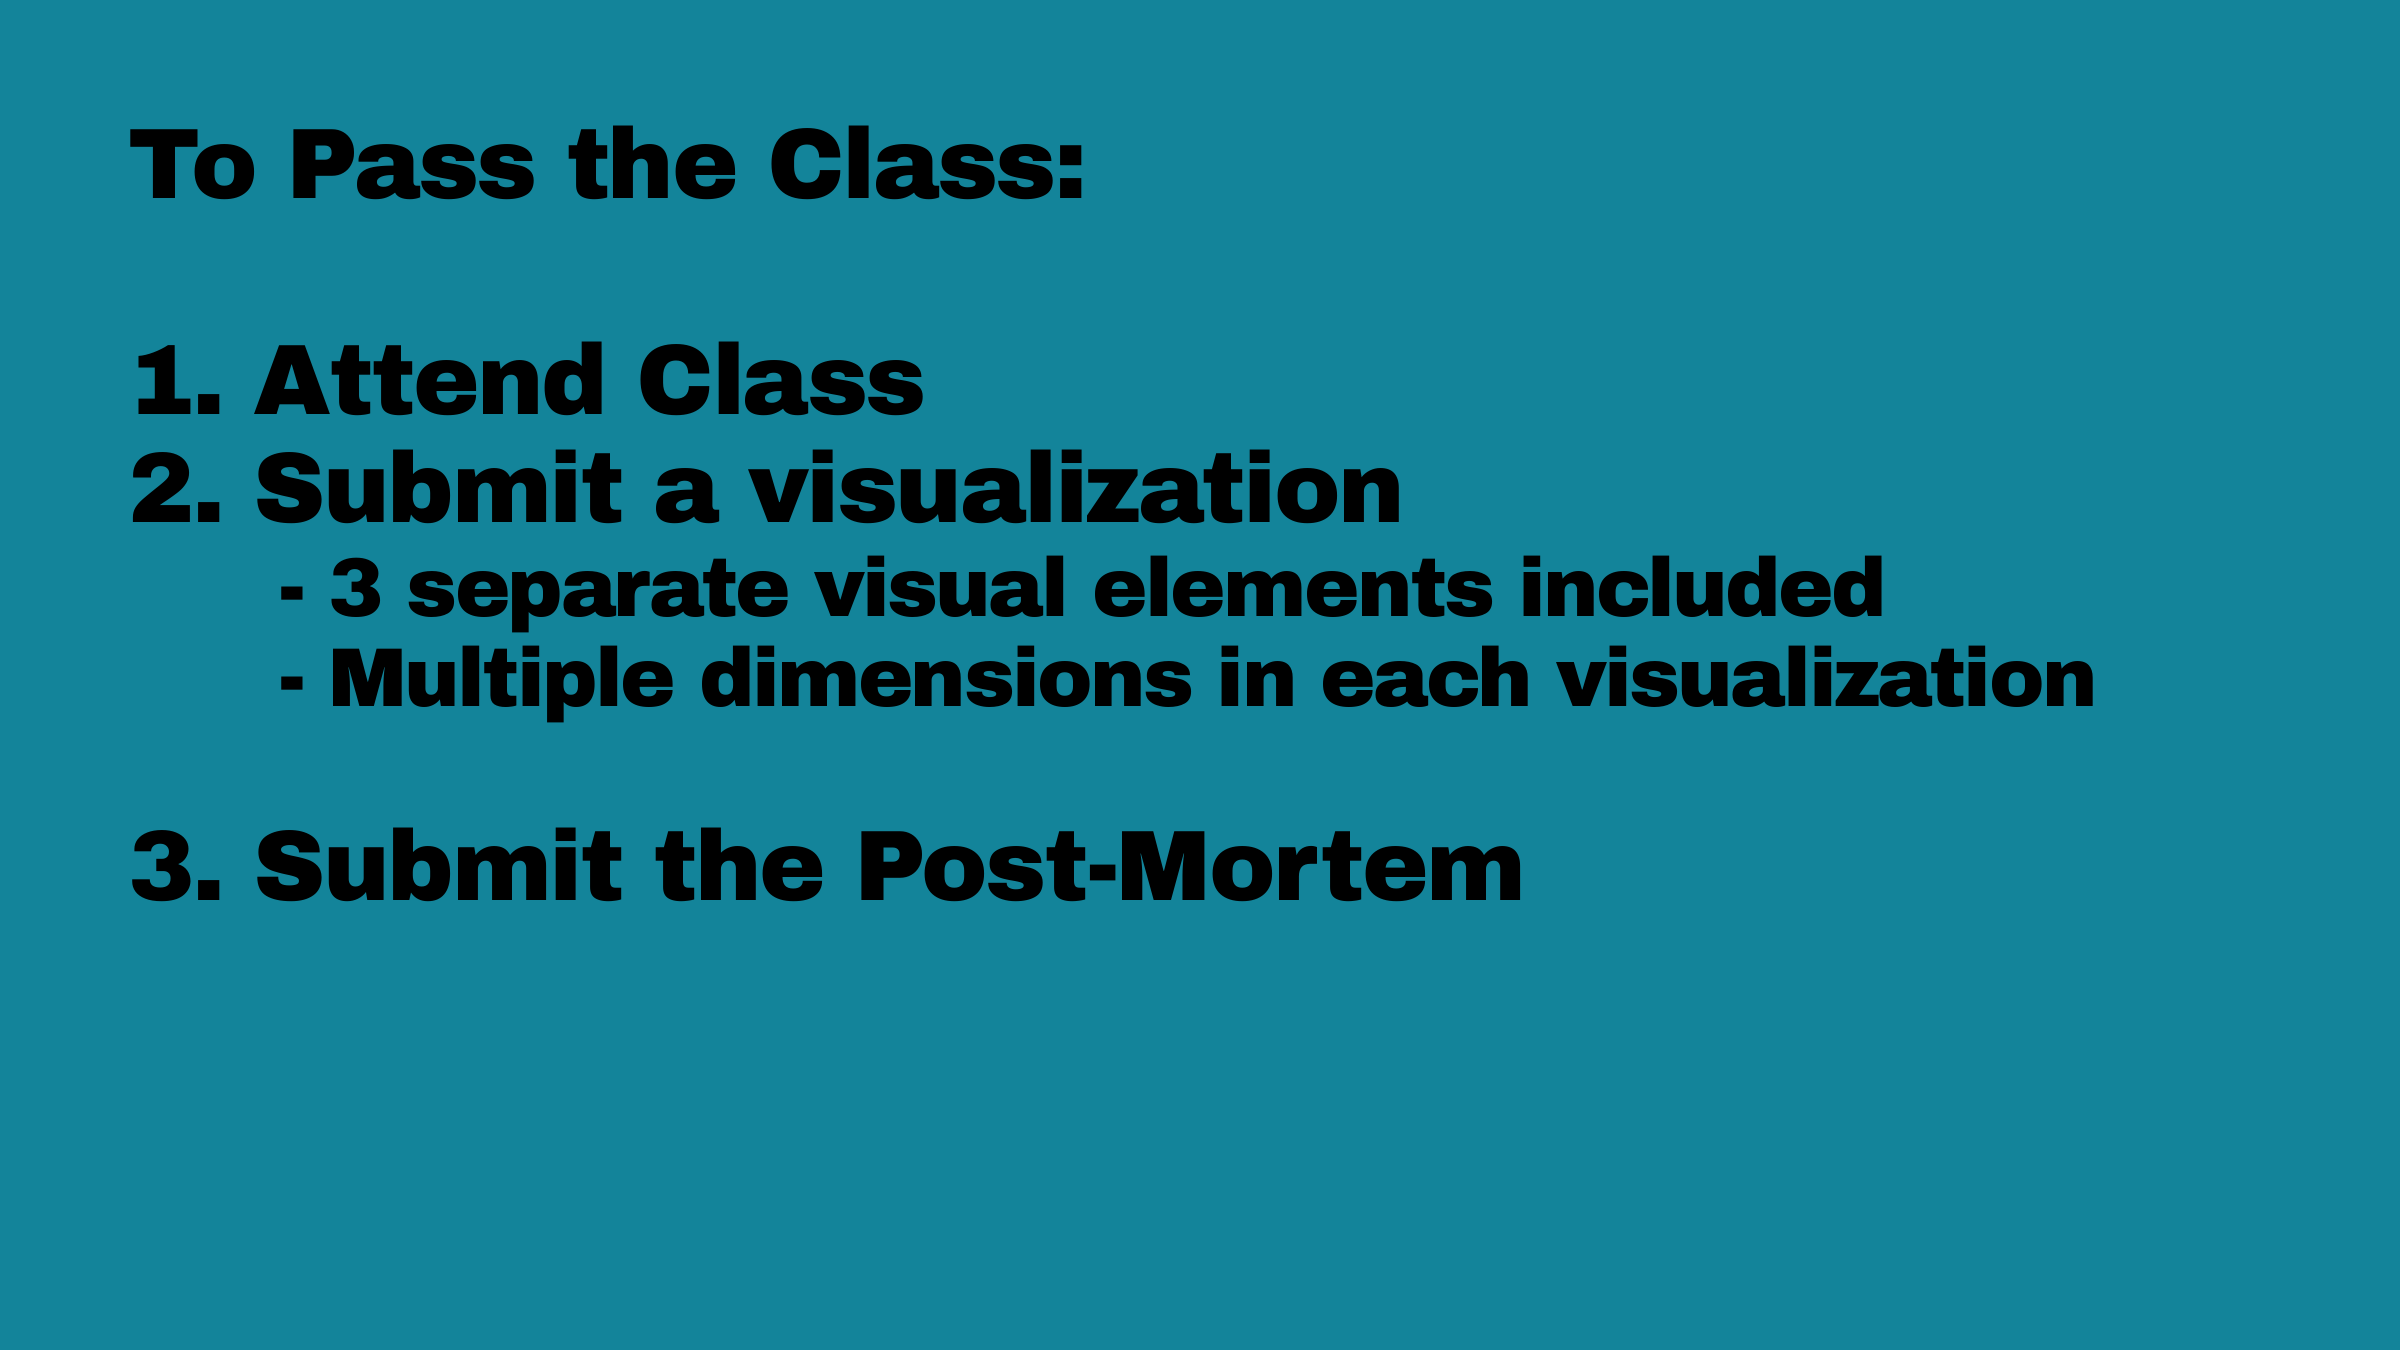

# To Pass the Class: 1. Attend Class 2. Submit a visualization - 3 separate visual elements included - Multiple dimensions in each visualization 3. Submit the Post-Mortem